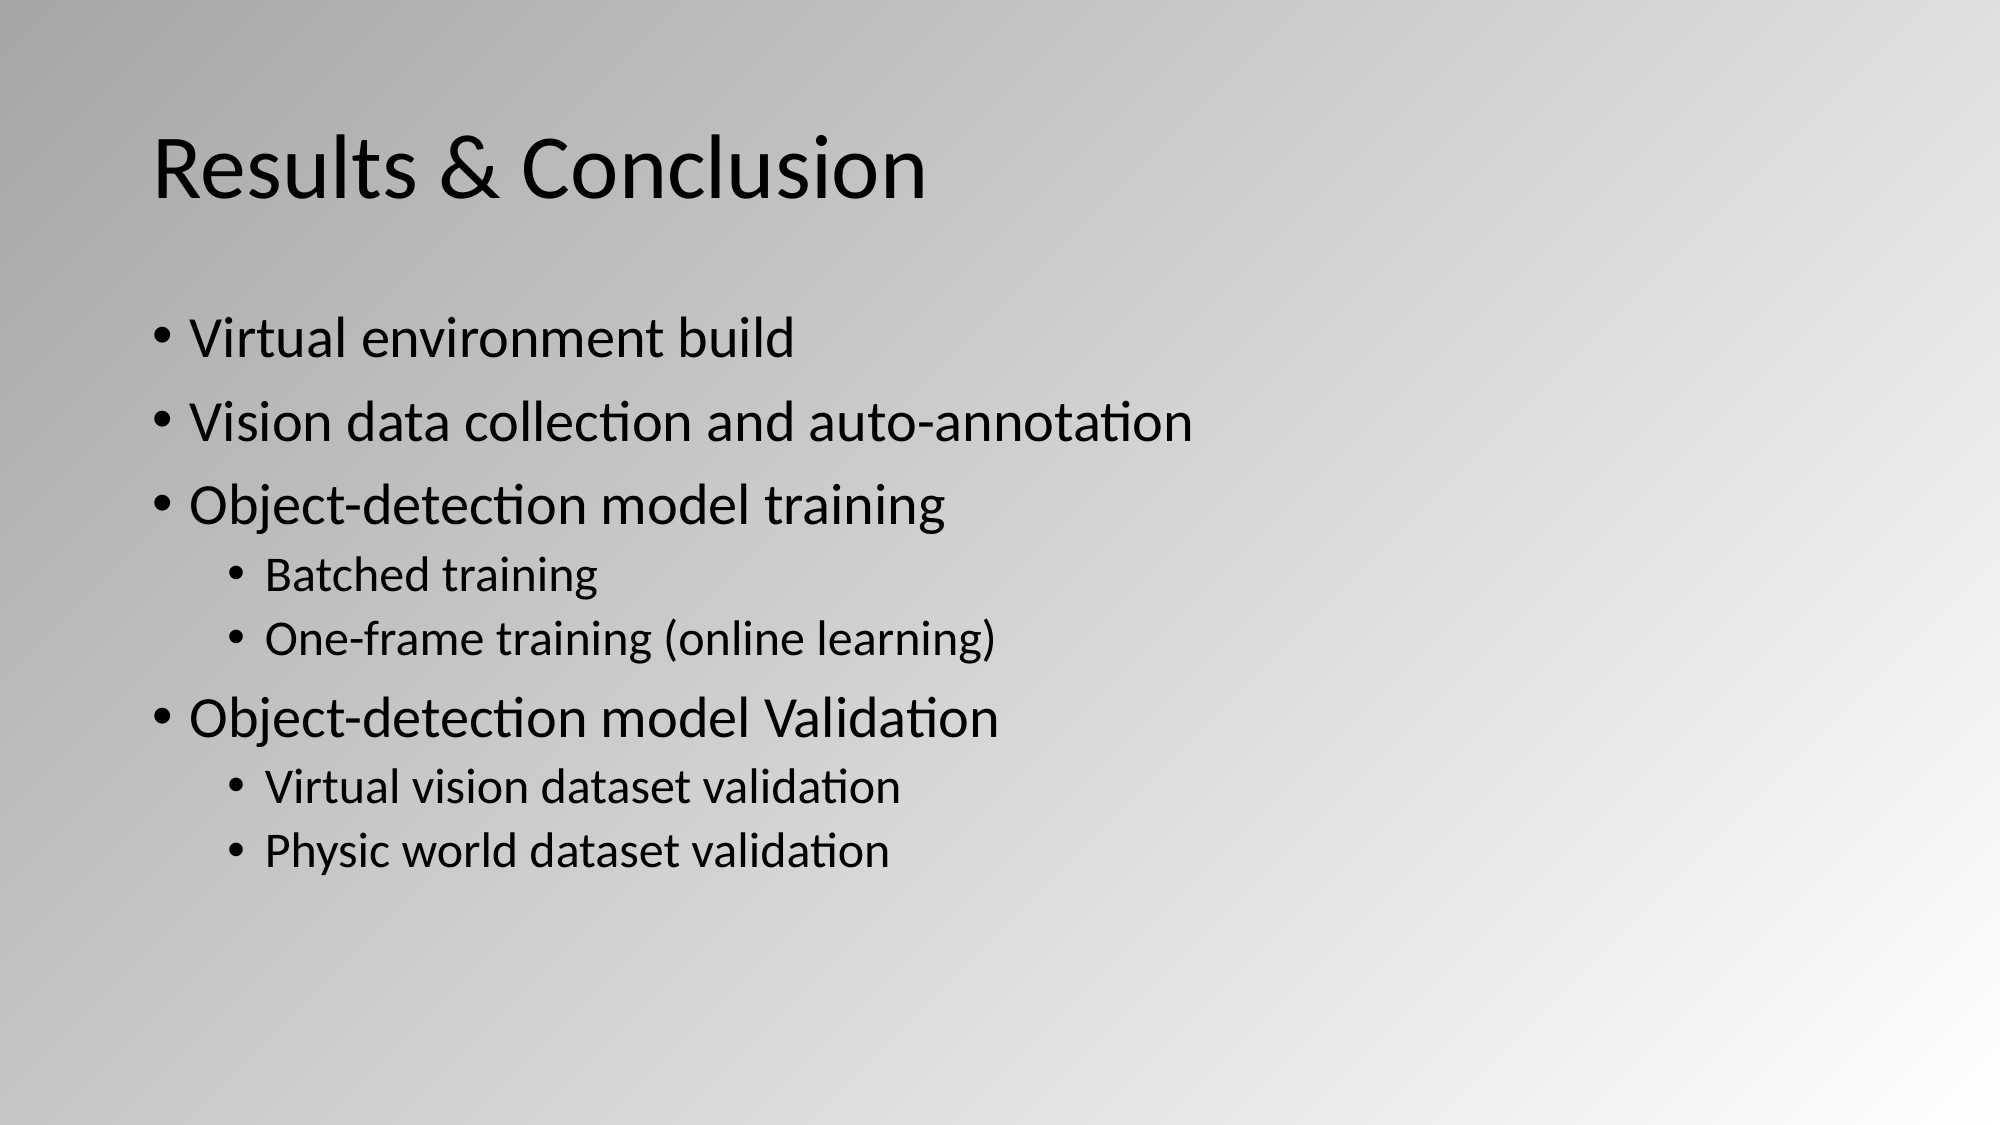

# Results & Conclusion
Virtual environment build
Vision data collection and auto-annotation
Object-detection model training
Batched training
One-frame training (online learning)
Object-detection model Validation
Virtual vision dataset validation
Physic world dataset validation